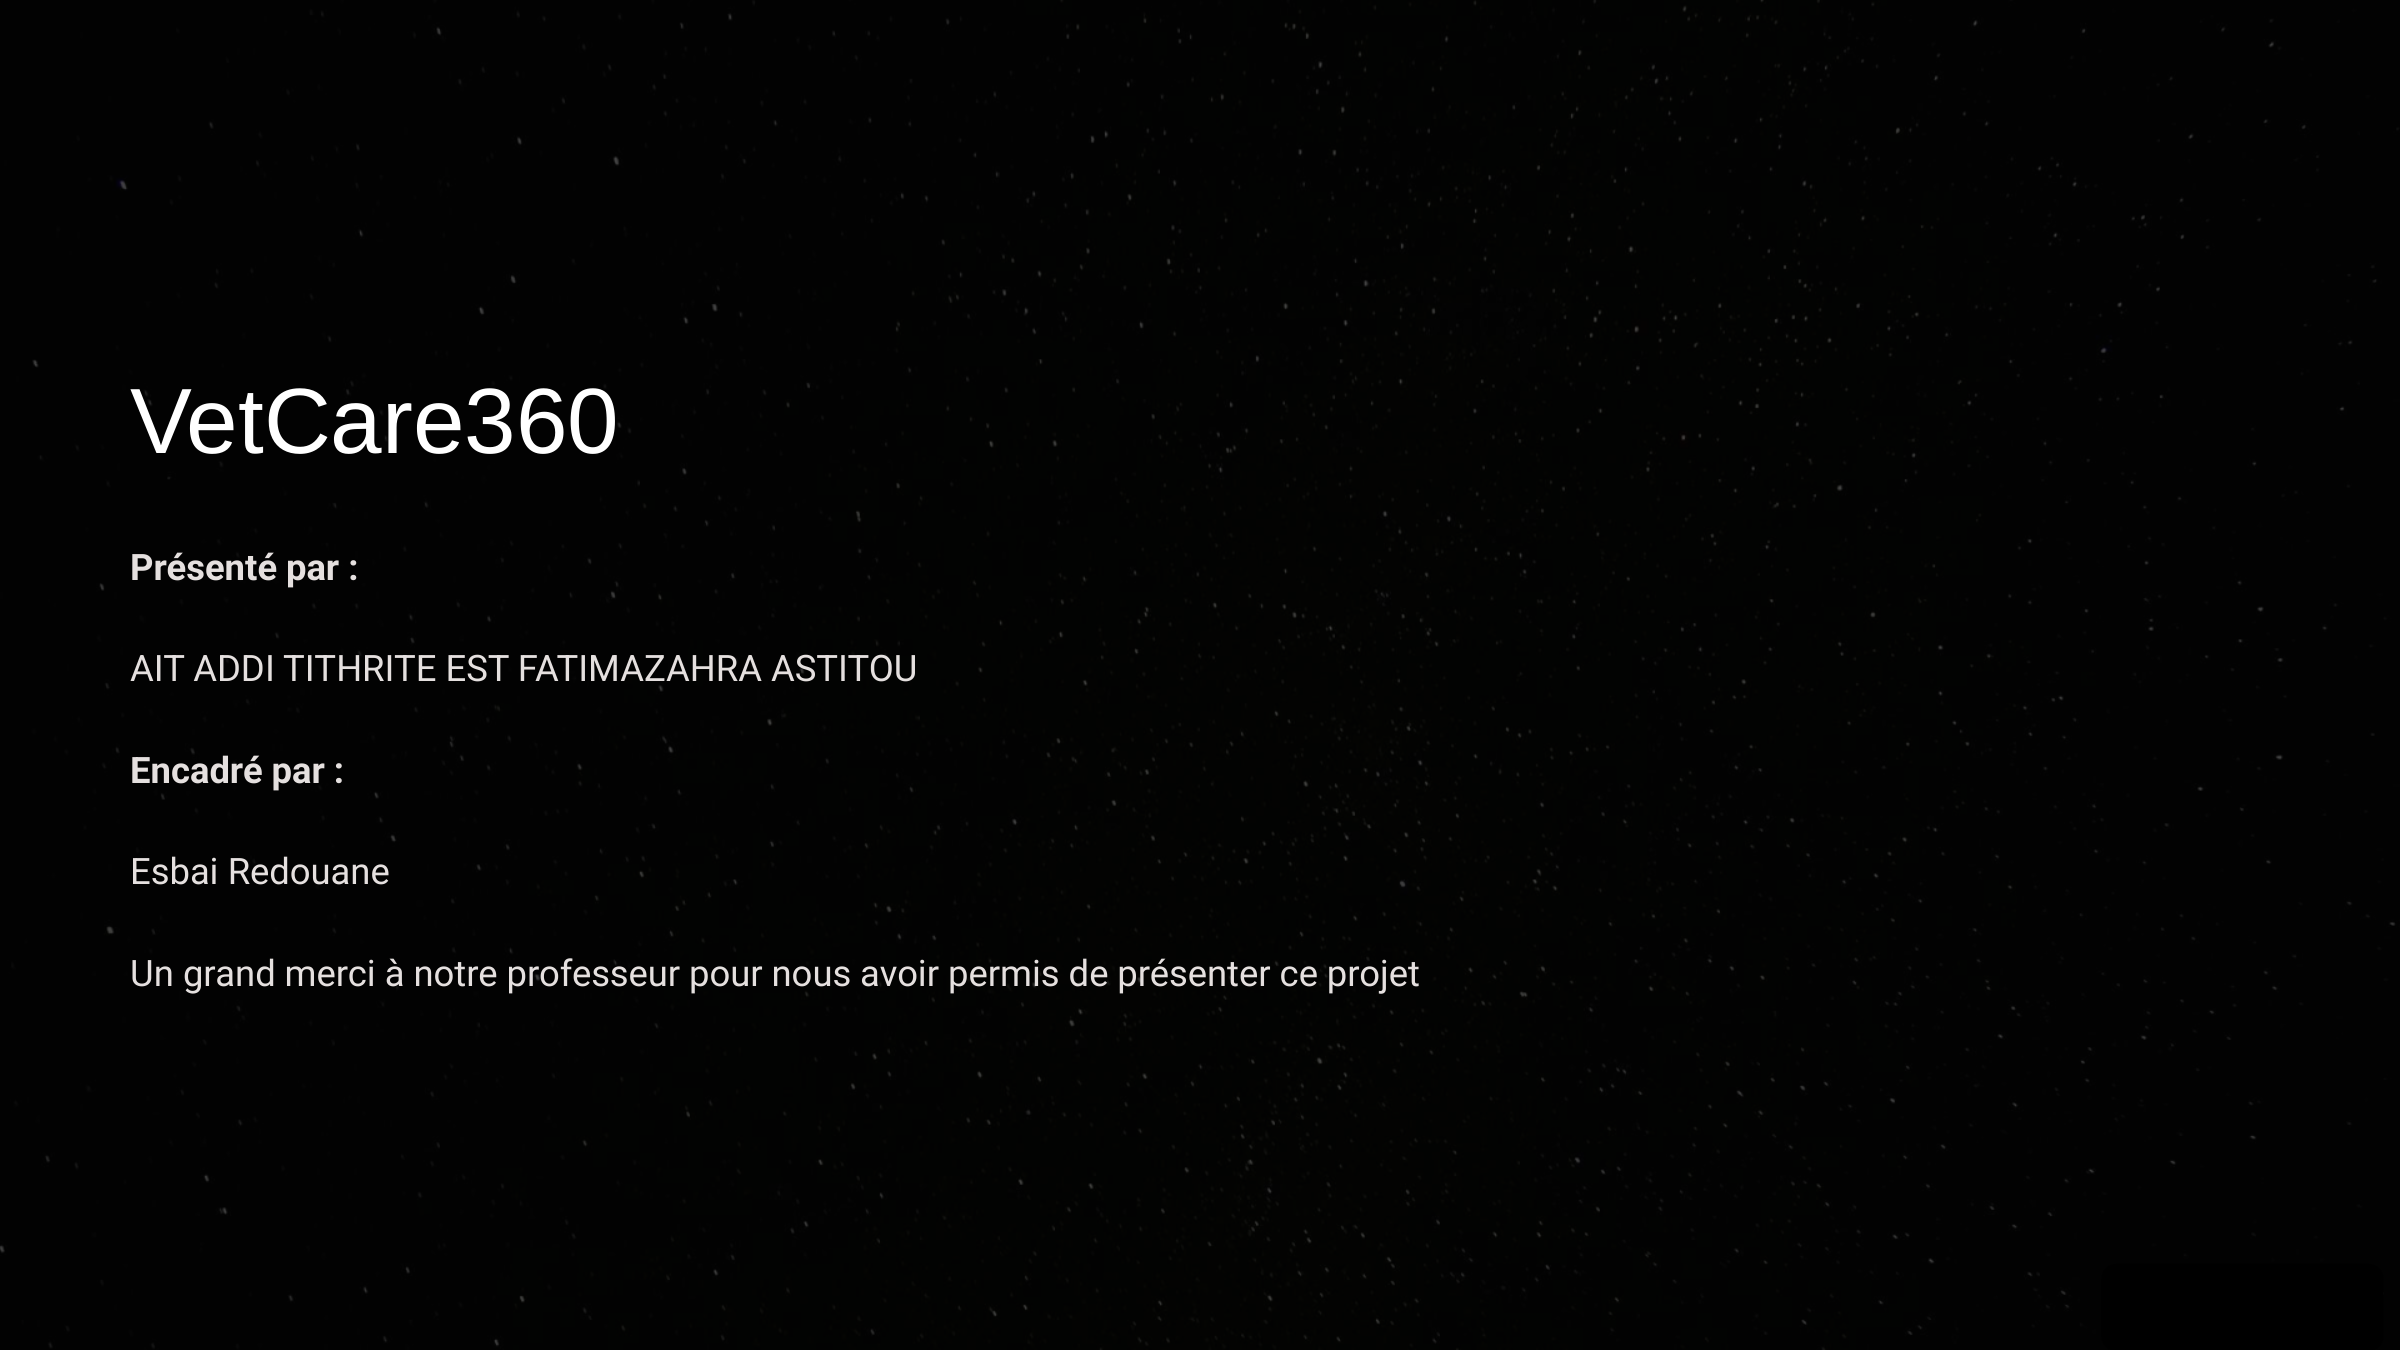

VetCare360
Présenté par :
AIT ADDI TITHRITE EST FATIMAZAHRA ASTITOU
Encadré par :
Esbai Redouane
Un grand merci à notre professeur pour nous avoir permis de présenter ce projet